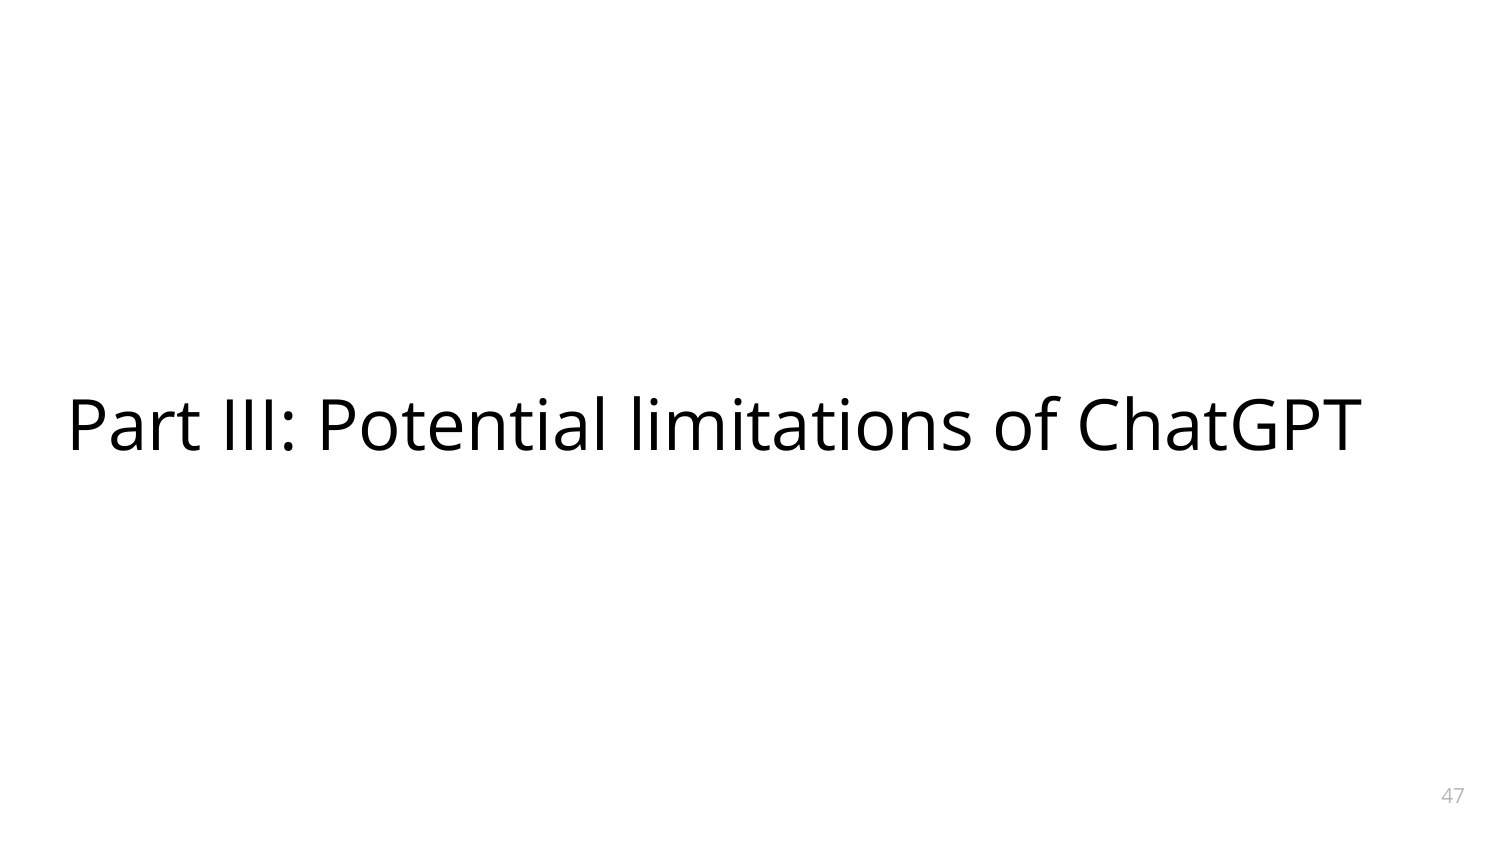

# Part III: Potential limitations of ChatGPT
47